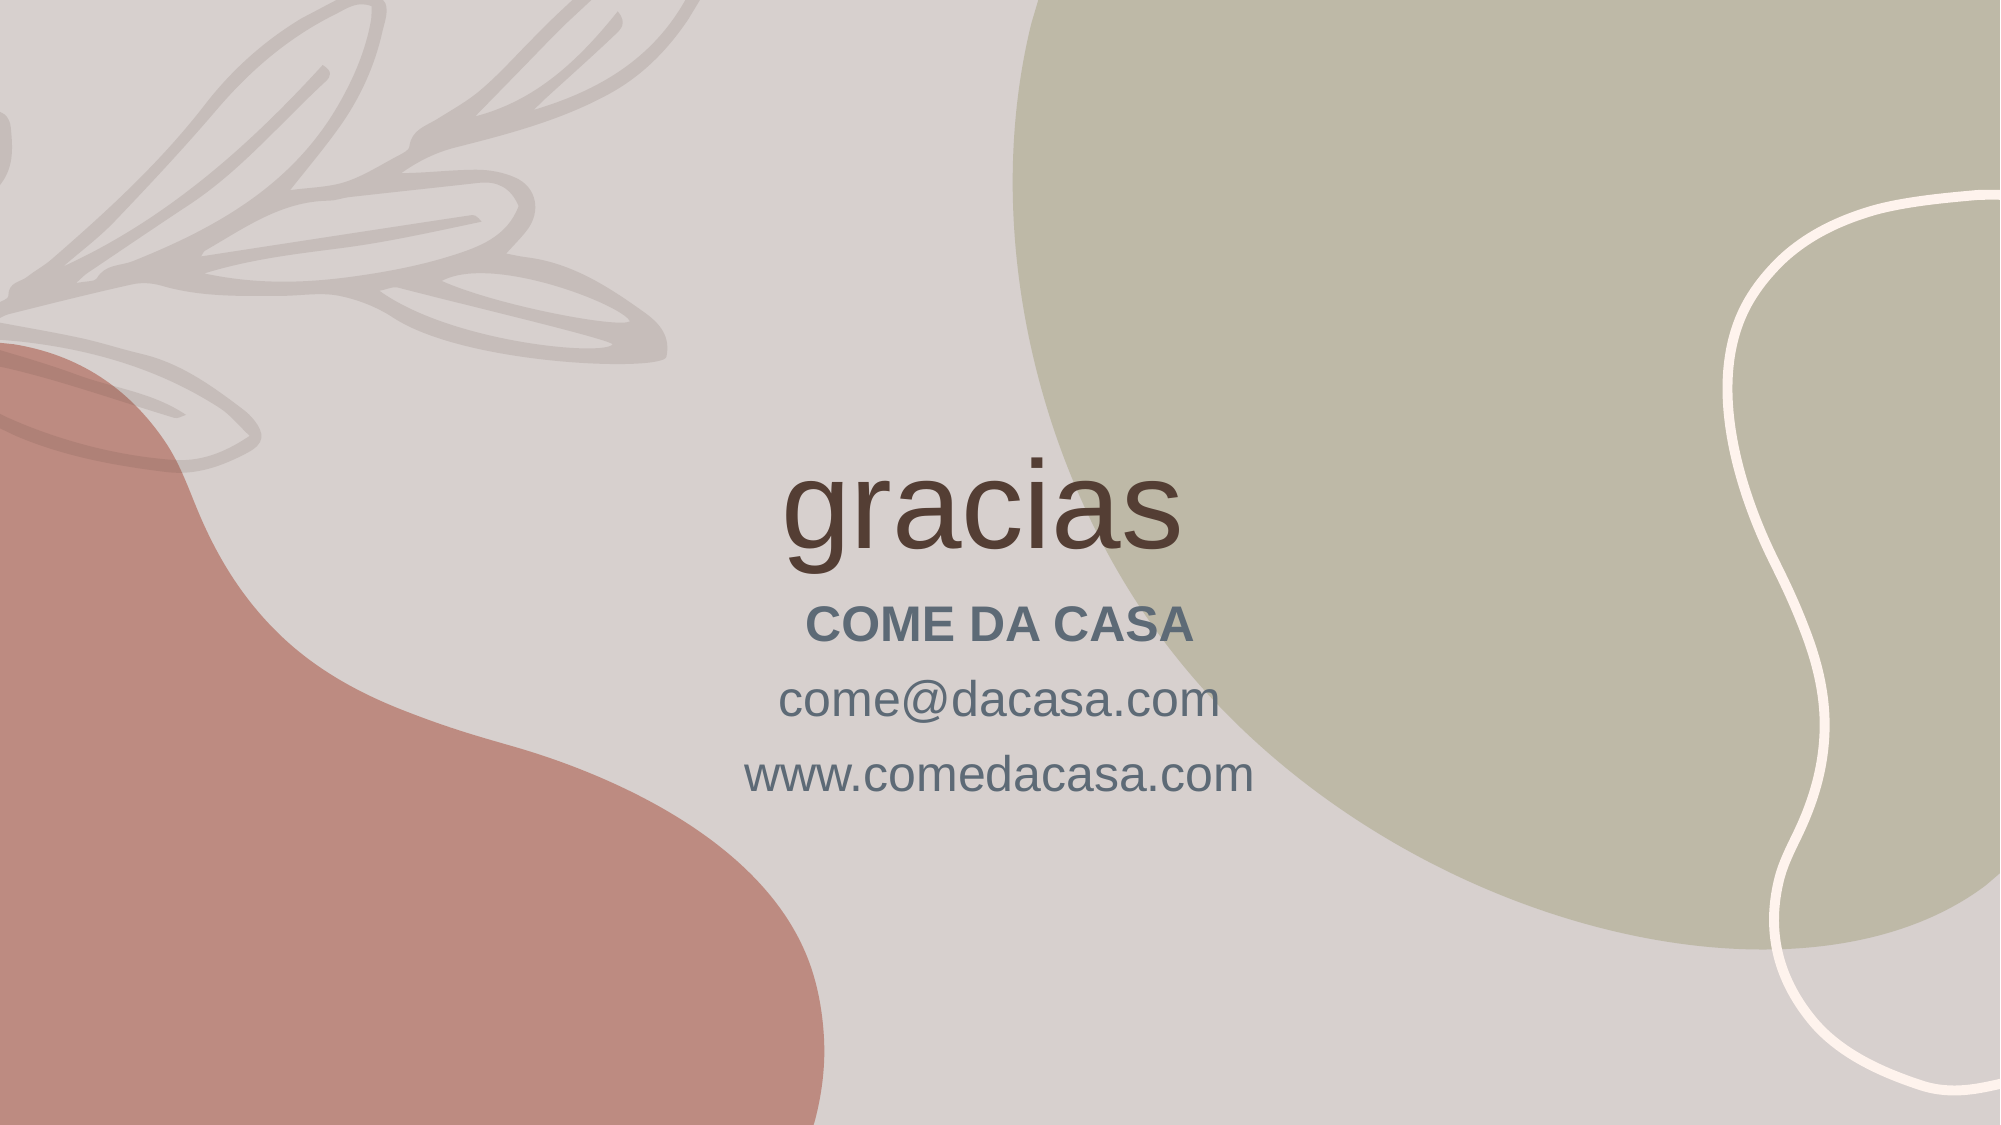

# gracias
COME DA CASA
come@dacasa.com
www.comedacasa.com